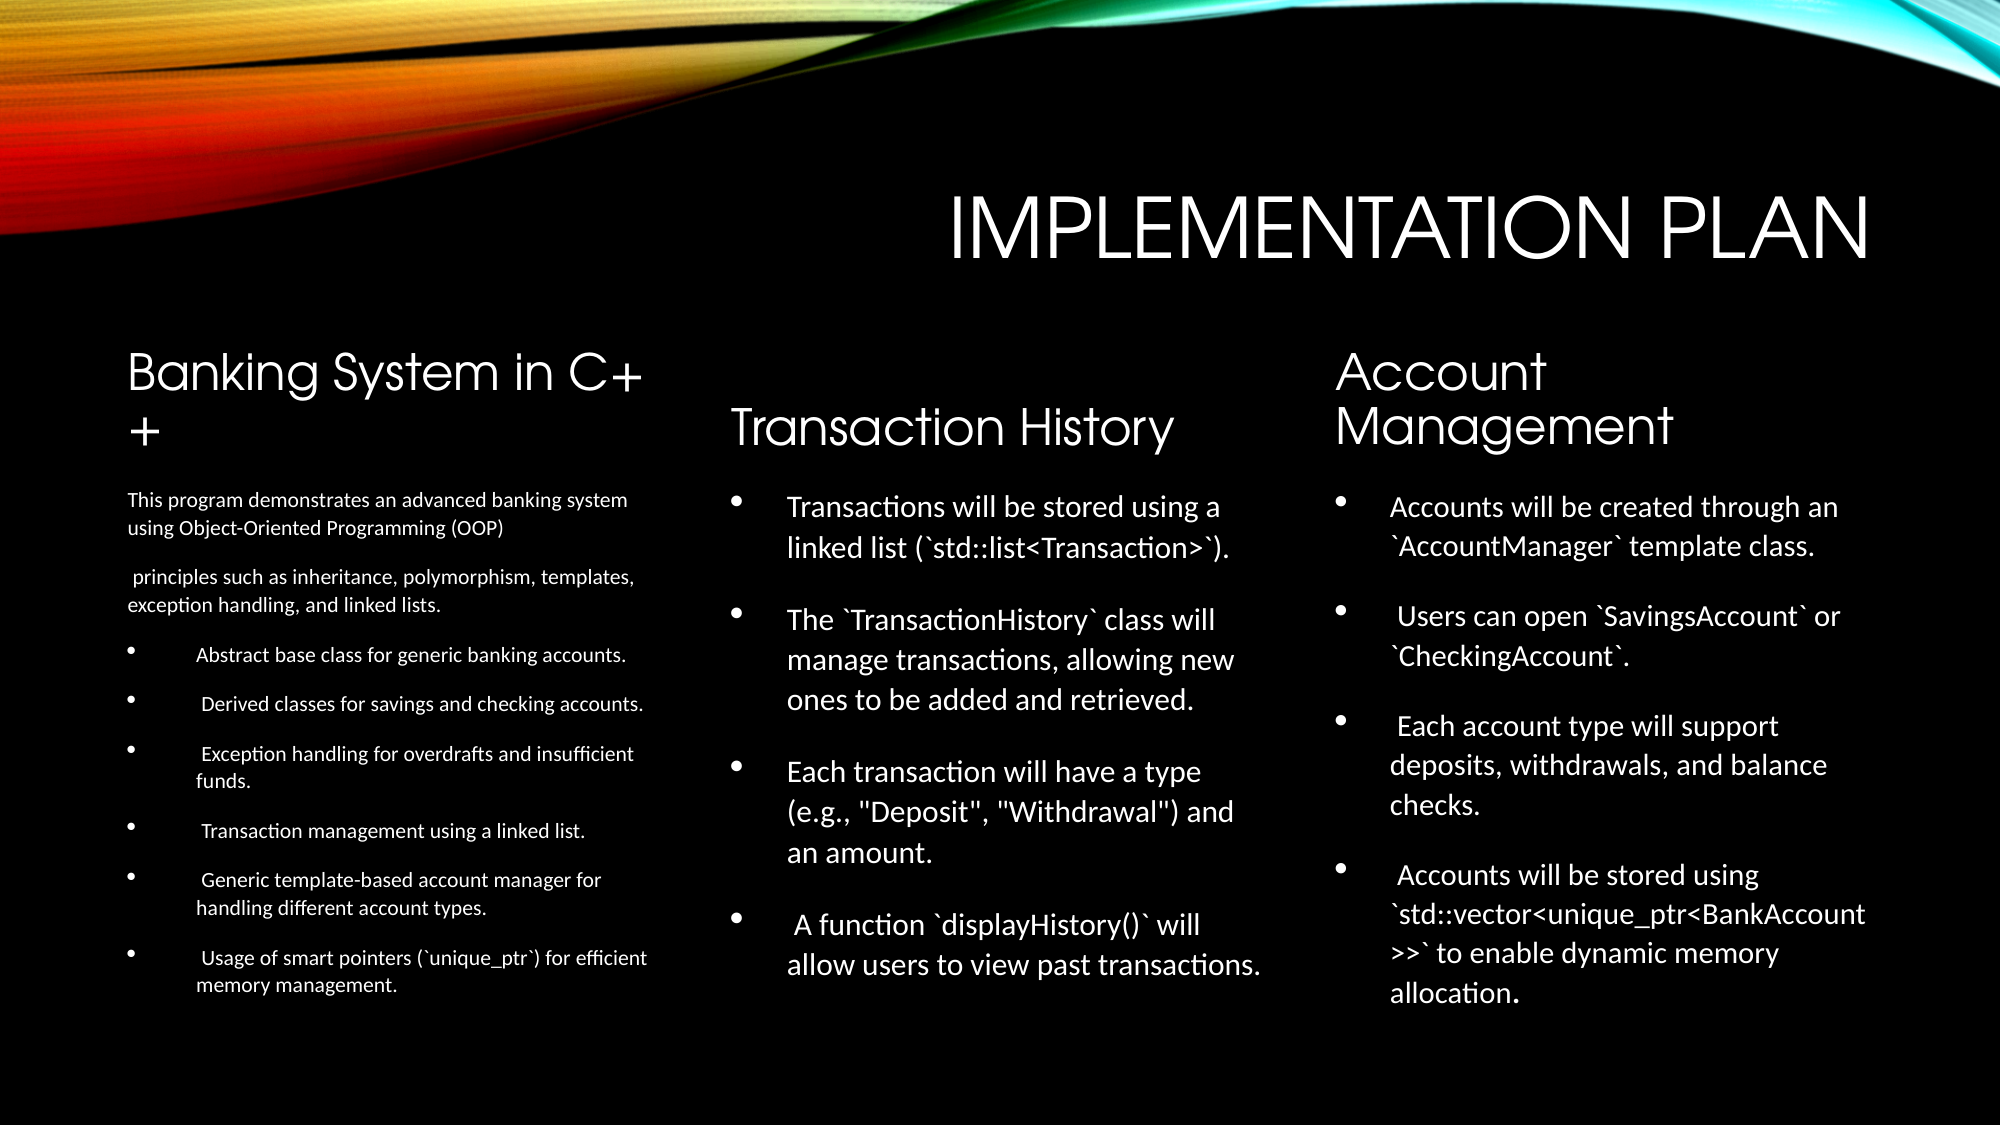

# Implementation Plan
Account Management
Transaction History
Banking System in C++
Transactions will be stored using a linked list (`std::list<Transaction>`).
The `TransactionHistory` class will manage transactions, allowing new ones to be added and retrieved.
Each transaction will have a type (e.g., "Deposit", "Withdrawal") and an amount.
 A function `displayHistory()` will allow users to view past transactions.

This program demonstrates an advanced banking system using Object-Oriented Programming (OOP)
 principles such as inheritance, polymorphism, templates, exception handling, and linked lists.
Abstract base class for generic banking accounts.
 Derived classes for savings and checking accounts.
 Exception handling for overdrafts and insufficient funds.
 Transaction management using a linked list.
 Generic template-based account manager for handling different account types.
 Usage of smart pointers (`unique_ptr`) for efficient memory management.

Accounts will be created through an `AccountManager` template class.
 Users can open `SavingsAccount` or `CheckingAccount`.
 Each account type will support deposits, withdrawals, and balance checks.
 Accounts will be stored using `std::vector<unique_ptr<BankAccount>>` to enable dynamic memory allocation.